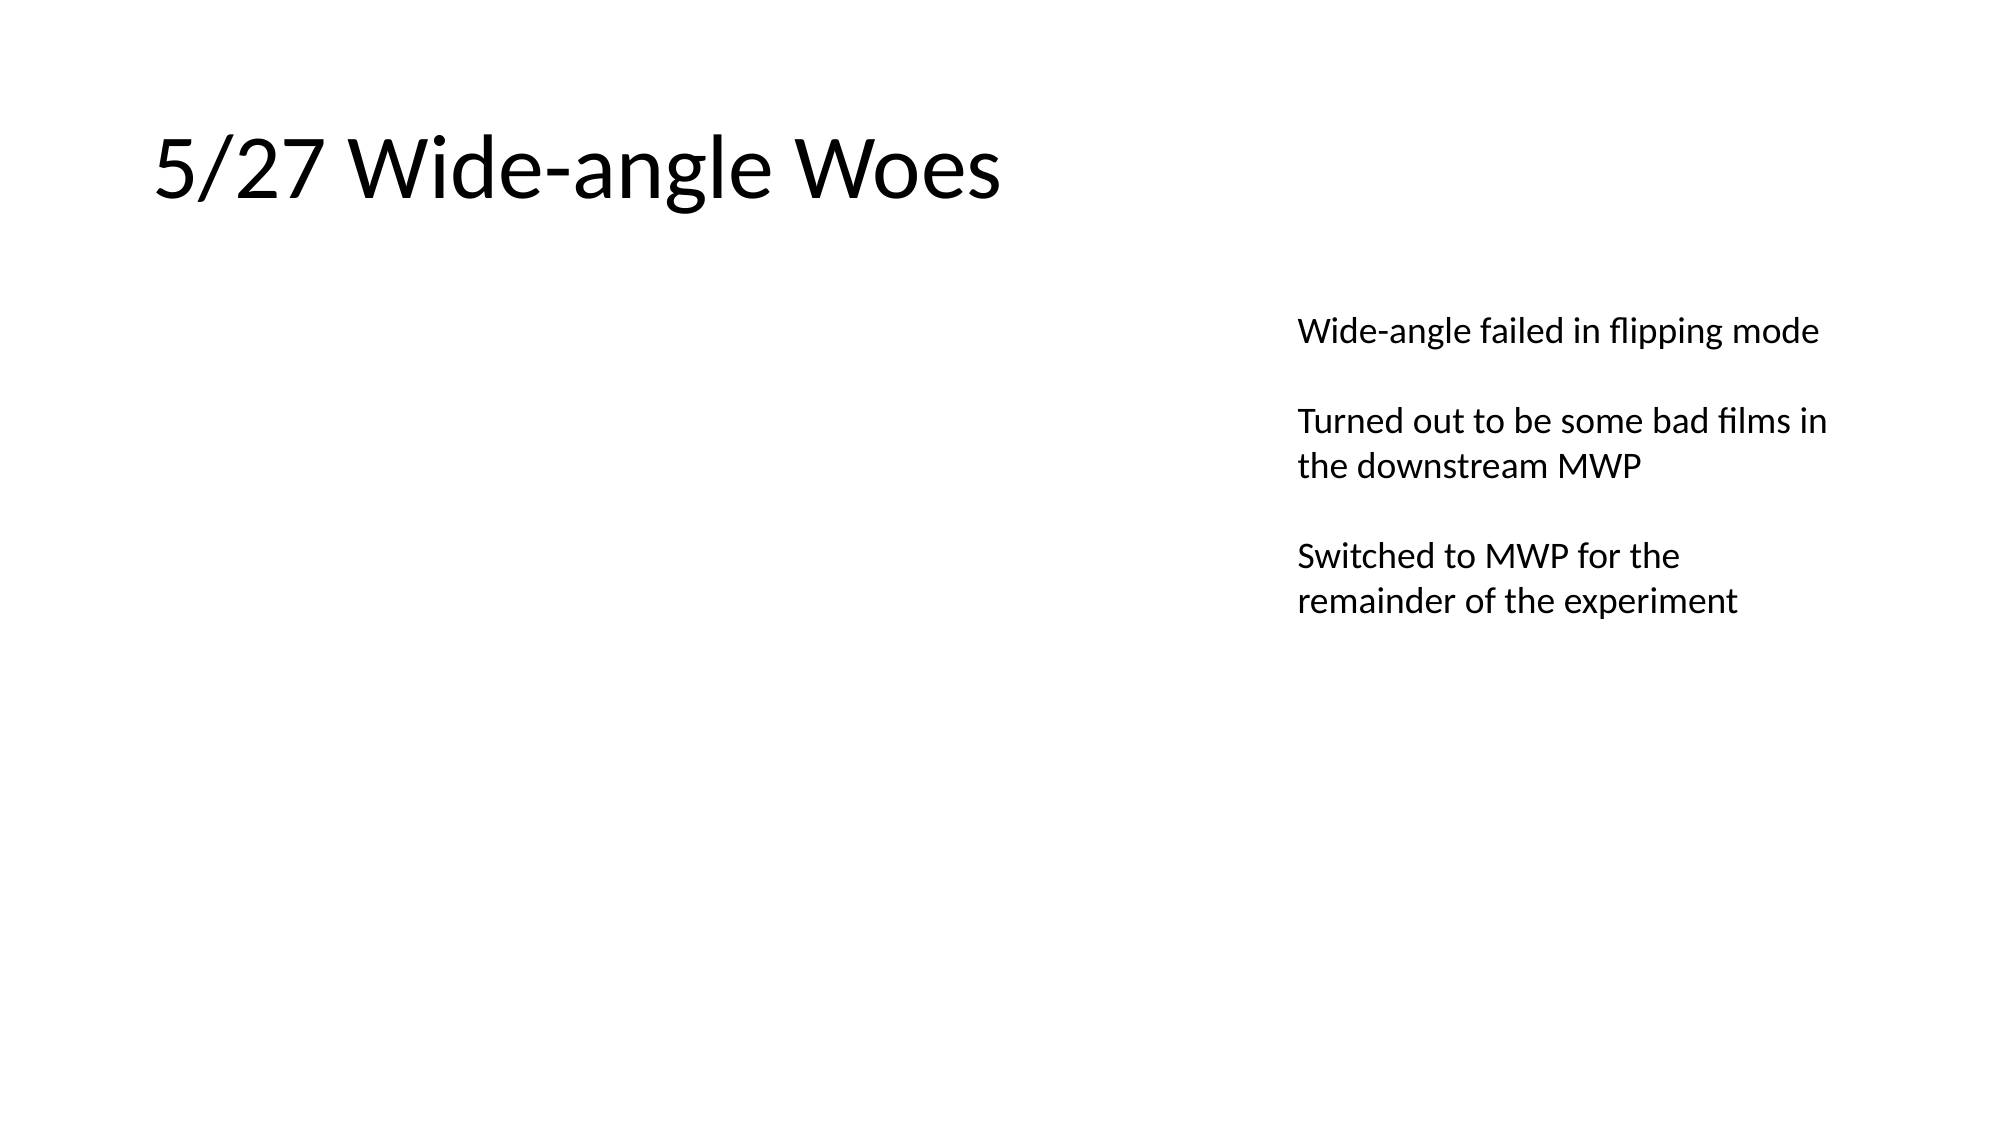

# 5/27 Wide-angle Woes
Wide-angle failed in flipping mode

Turned out to be some bad films in the downstream MWP

Switched to MWP for the remainder of the experiment